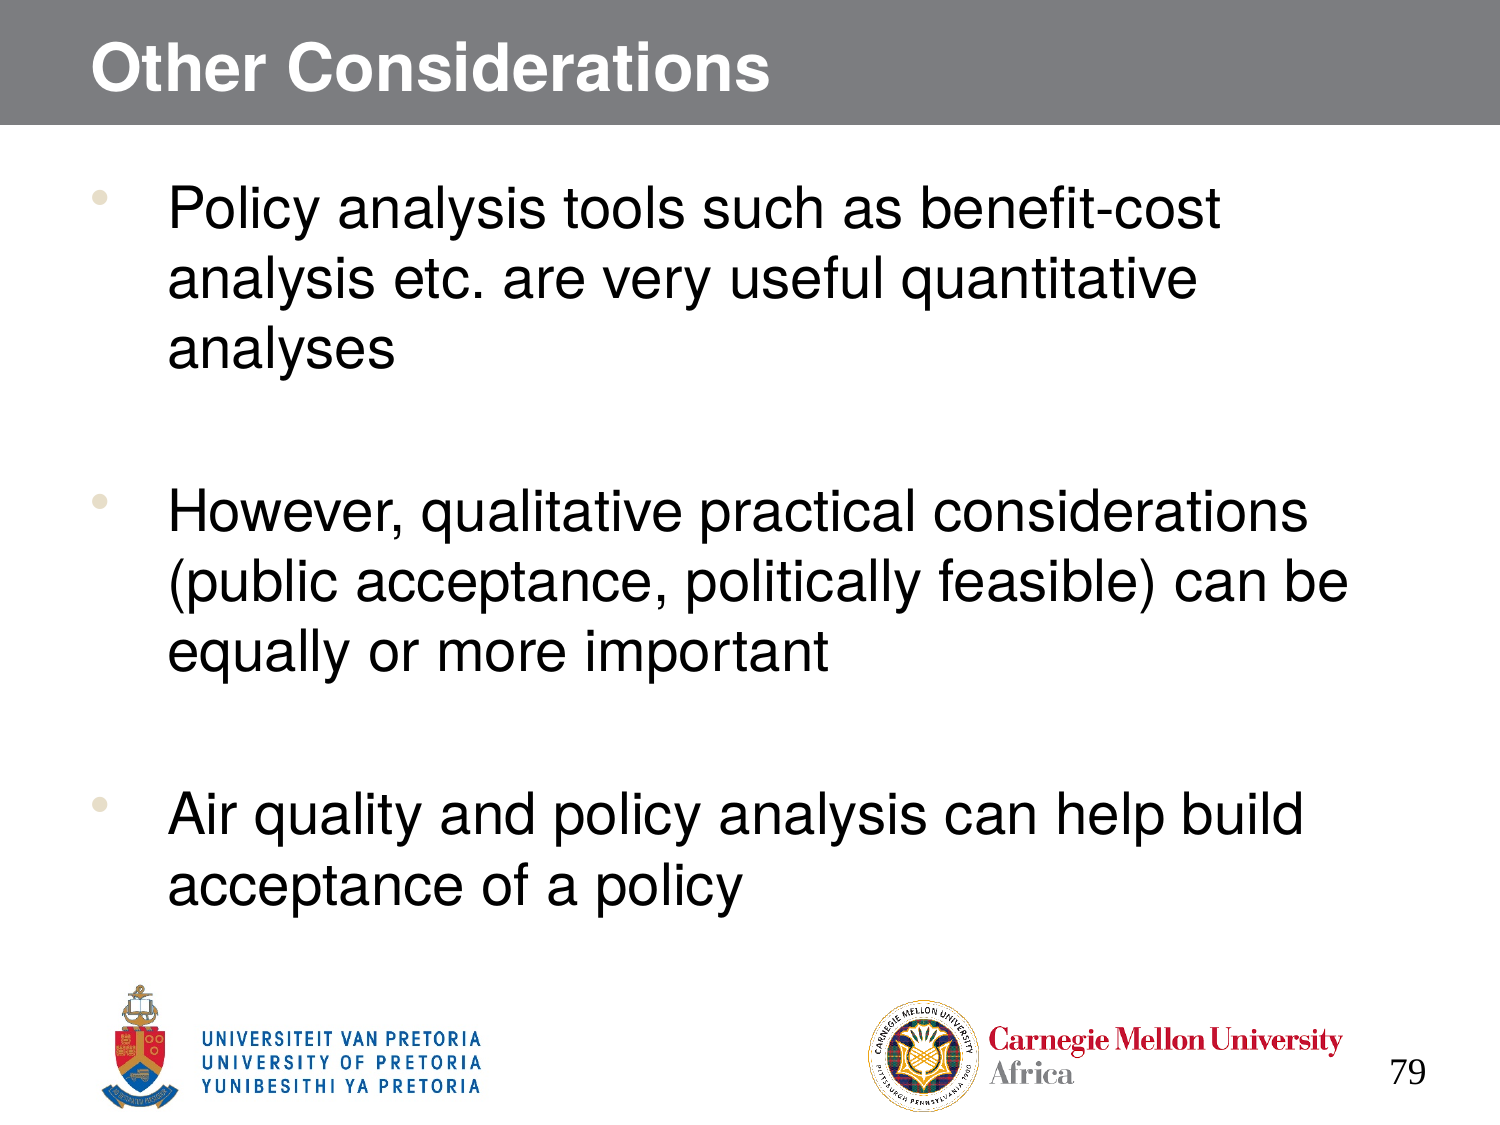

# Other Considerations
Policy analysis tools such as benefit-cost analysis etc. are very useful quantitative analyses

However, qualitative practical considerations (public acceptance, politically feasible) can be equally or more important

Air quality and policy analysis can help build acceptance of a policy